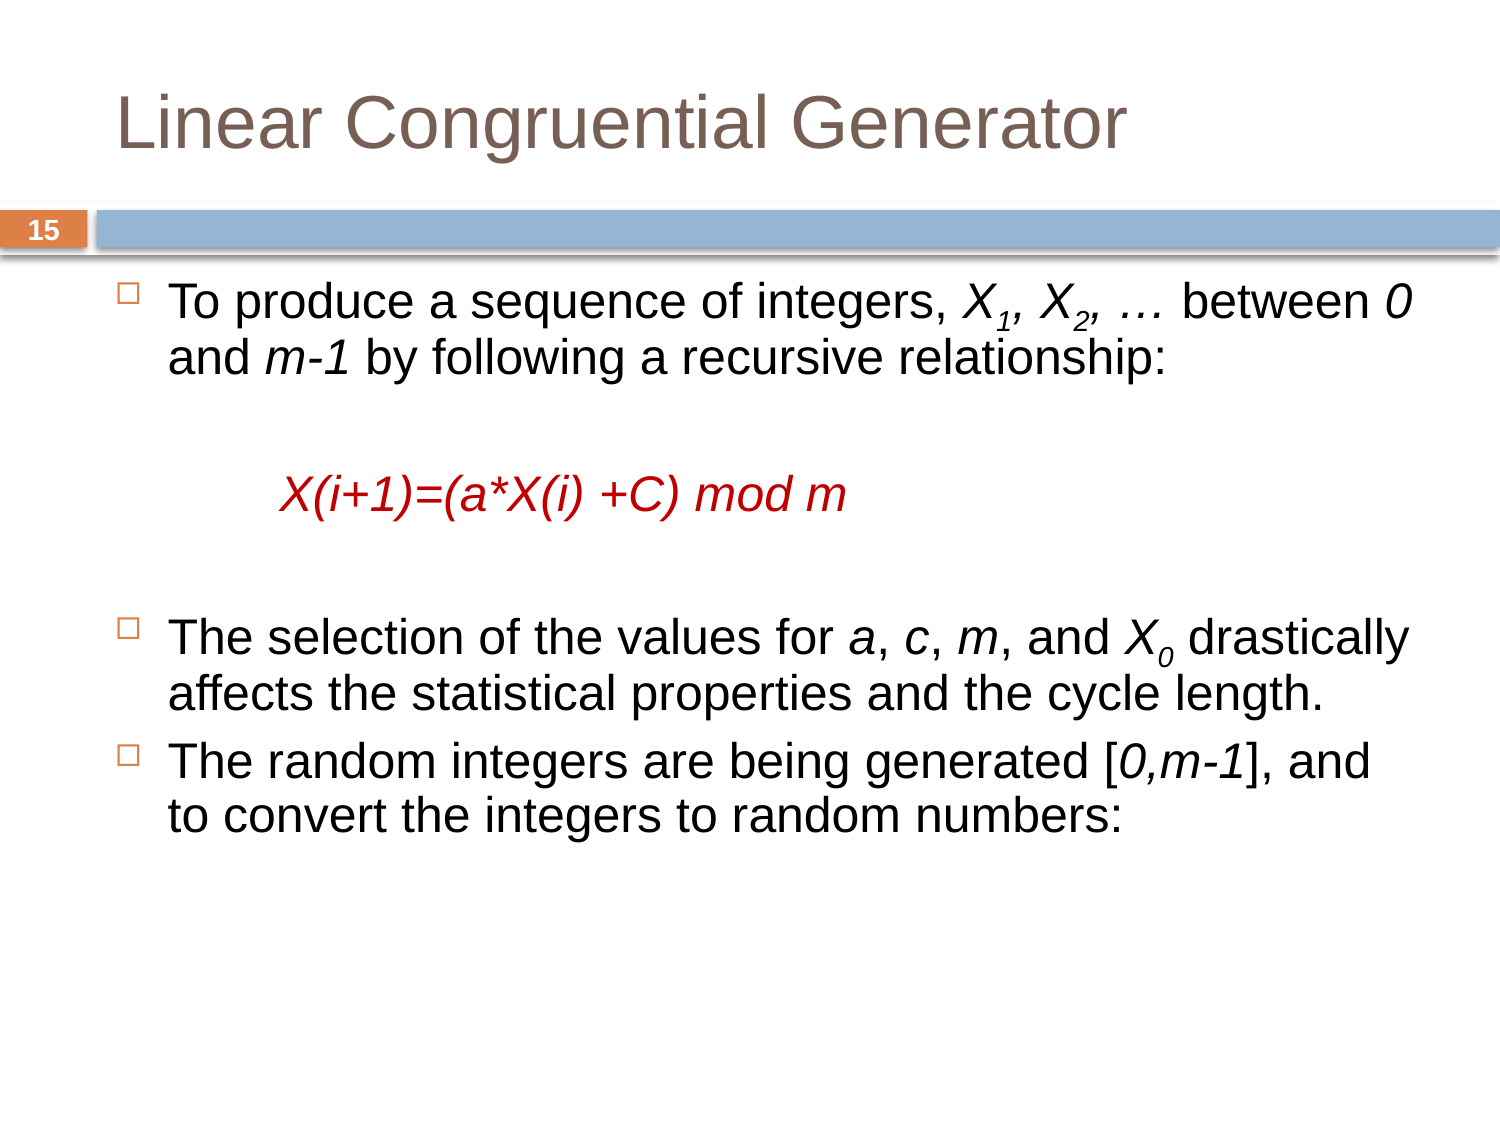

# Linear Congruential Generator
15
To produce a sequence of integers, X1, X2, … between 0 and m-1 by following a recursive relationship:

	 X(i+1)=(a*X(i) +C) mod m

The selection of the values for a, c, m, and X0 drastically affects the statistical properties and the cycle length.
The random integers are being generated [0,m-1], and to convert the integers to random numbers: